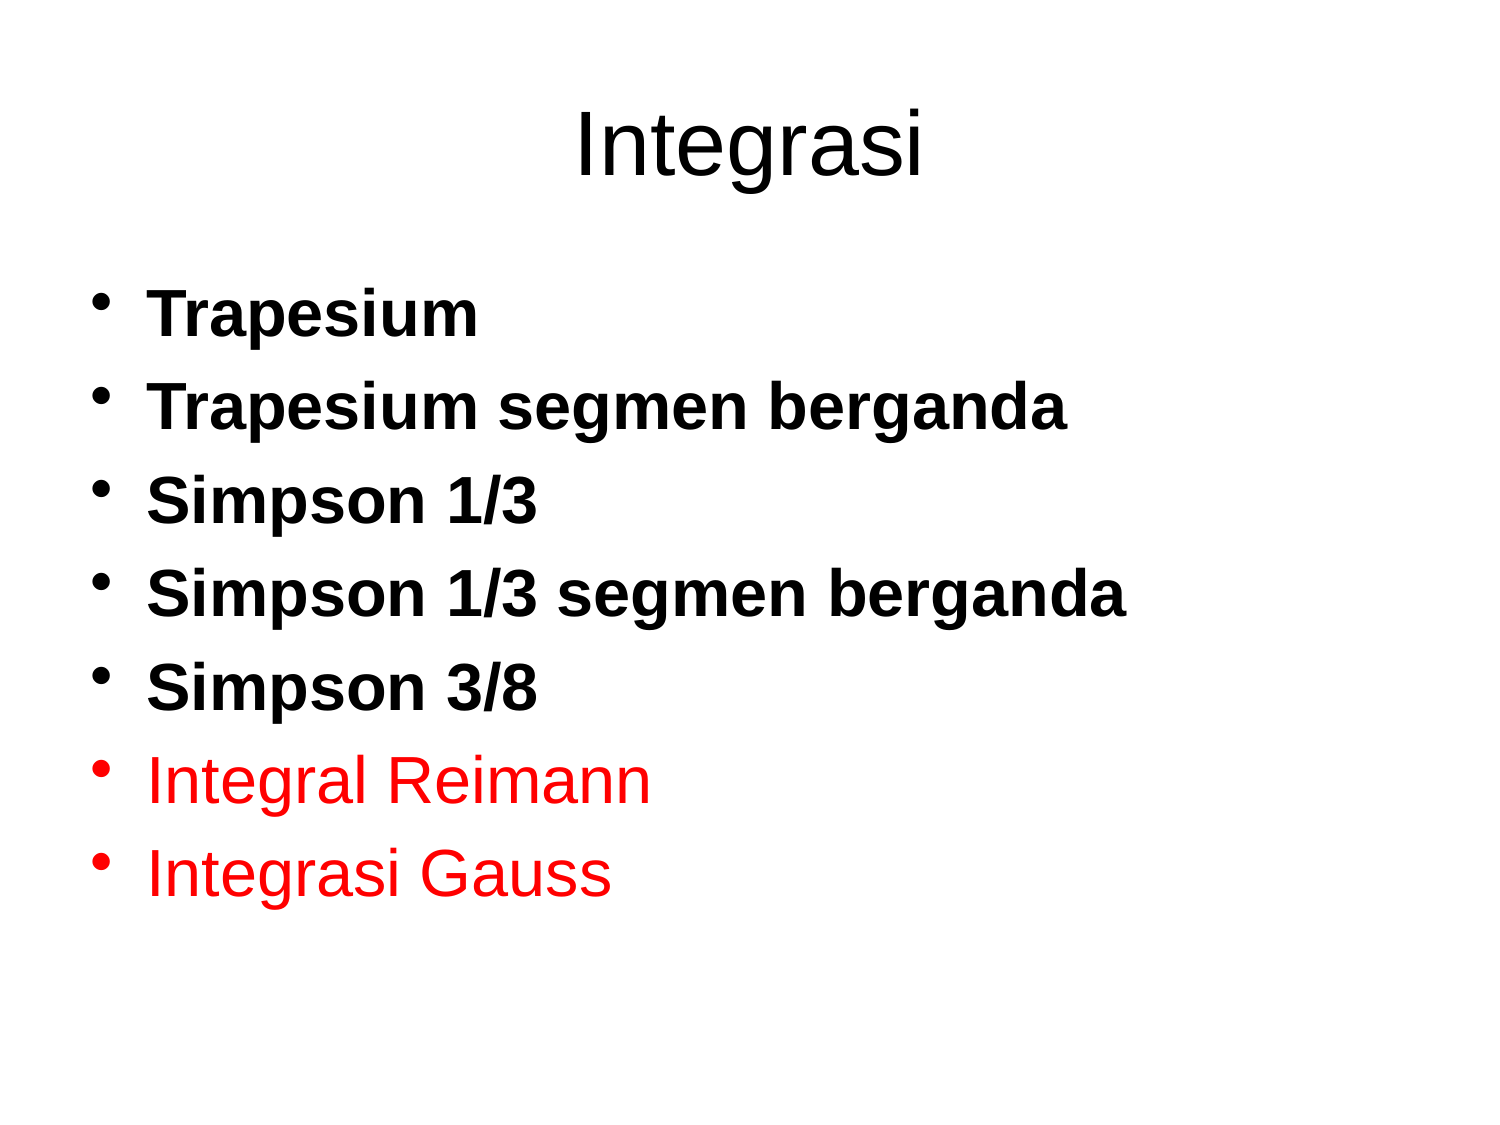

# Integrasi
Trapesium
Trapesium segmen berganda
Simpson 1/3
Simpson 1/3 segmen berganda
Simpson 3/8
Integral Reimann
Integrasi Gauss